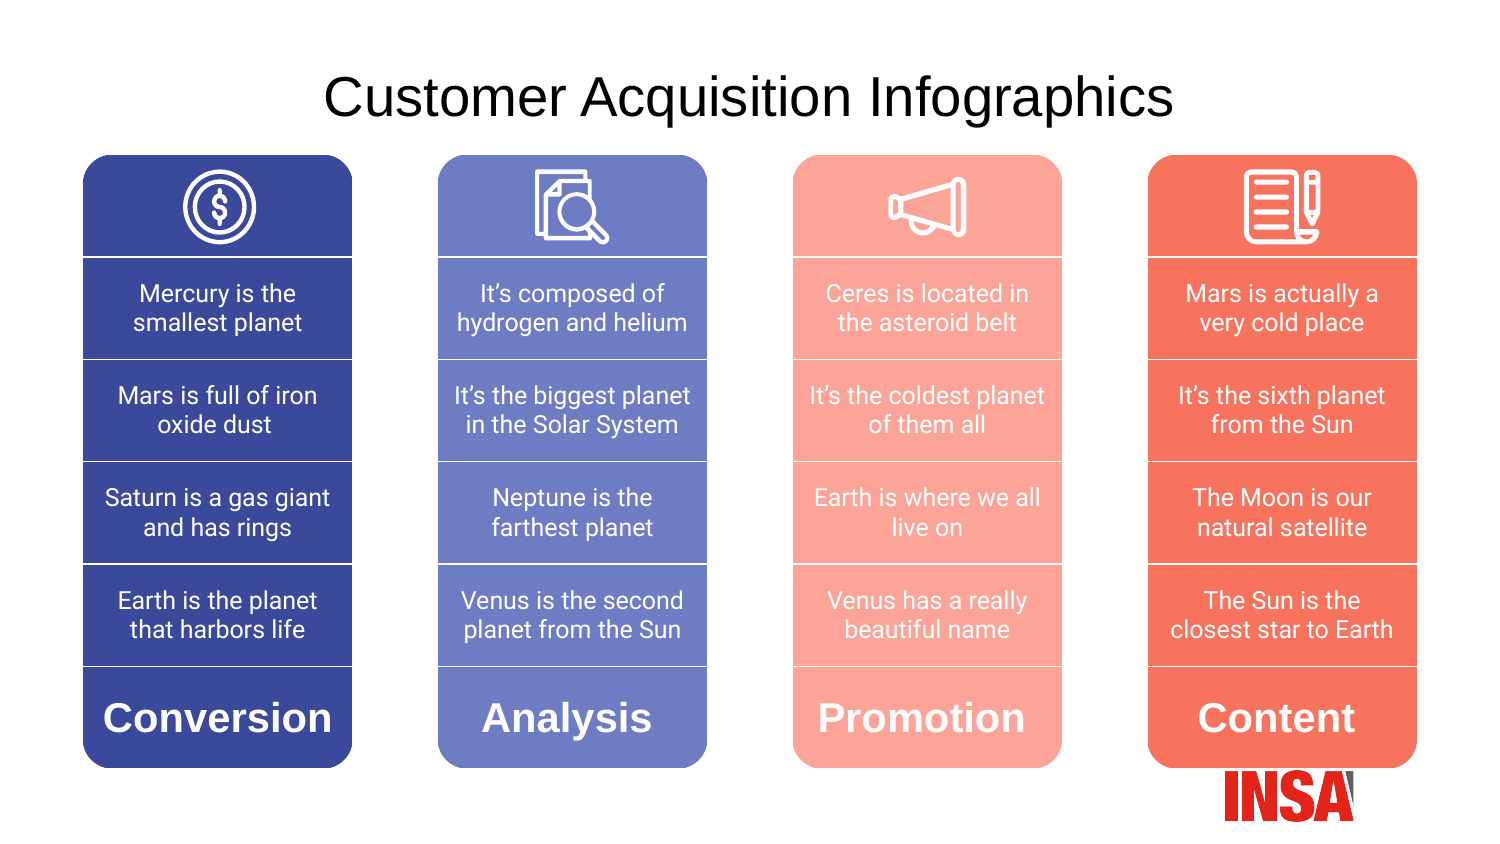

# Customer Acquisition Infographics
|  |
| --- |
| Mercury is the smallest planet |
| Mars is full of iron oxide dust |
| Saturn is a gas giant and has rings |
| Earth is the planet that harbors life |
| Conversion |

|  |
| --- |
| It’s composed of hydrogen and helium |
| It’s the biggest planet in the Solar System |
| Neptune is the farthest planet |
| Venus is the second planet from the Sun |
| Analysis |

|  |
| --- |
| Ceres is located in the asteroid belt |
| It’s the coldest planet of them all |
| Earth is where we all live on |
| Venus has a really beautiful name |
| Promotion |

|  |
| --- |
| Mars is actually a very cold place |
| It’s the sixth planet from the Sun |
| The Moon is our natural satellite |
| The Sun is the closest star to Earth |
| Content |